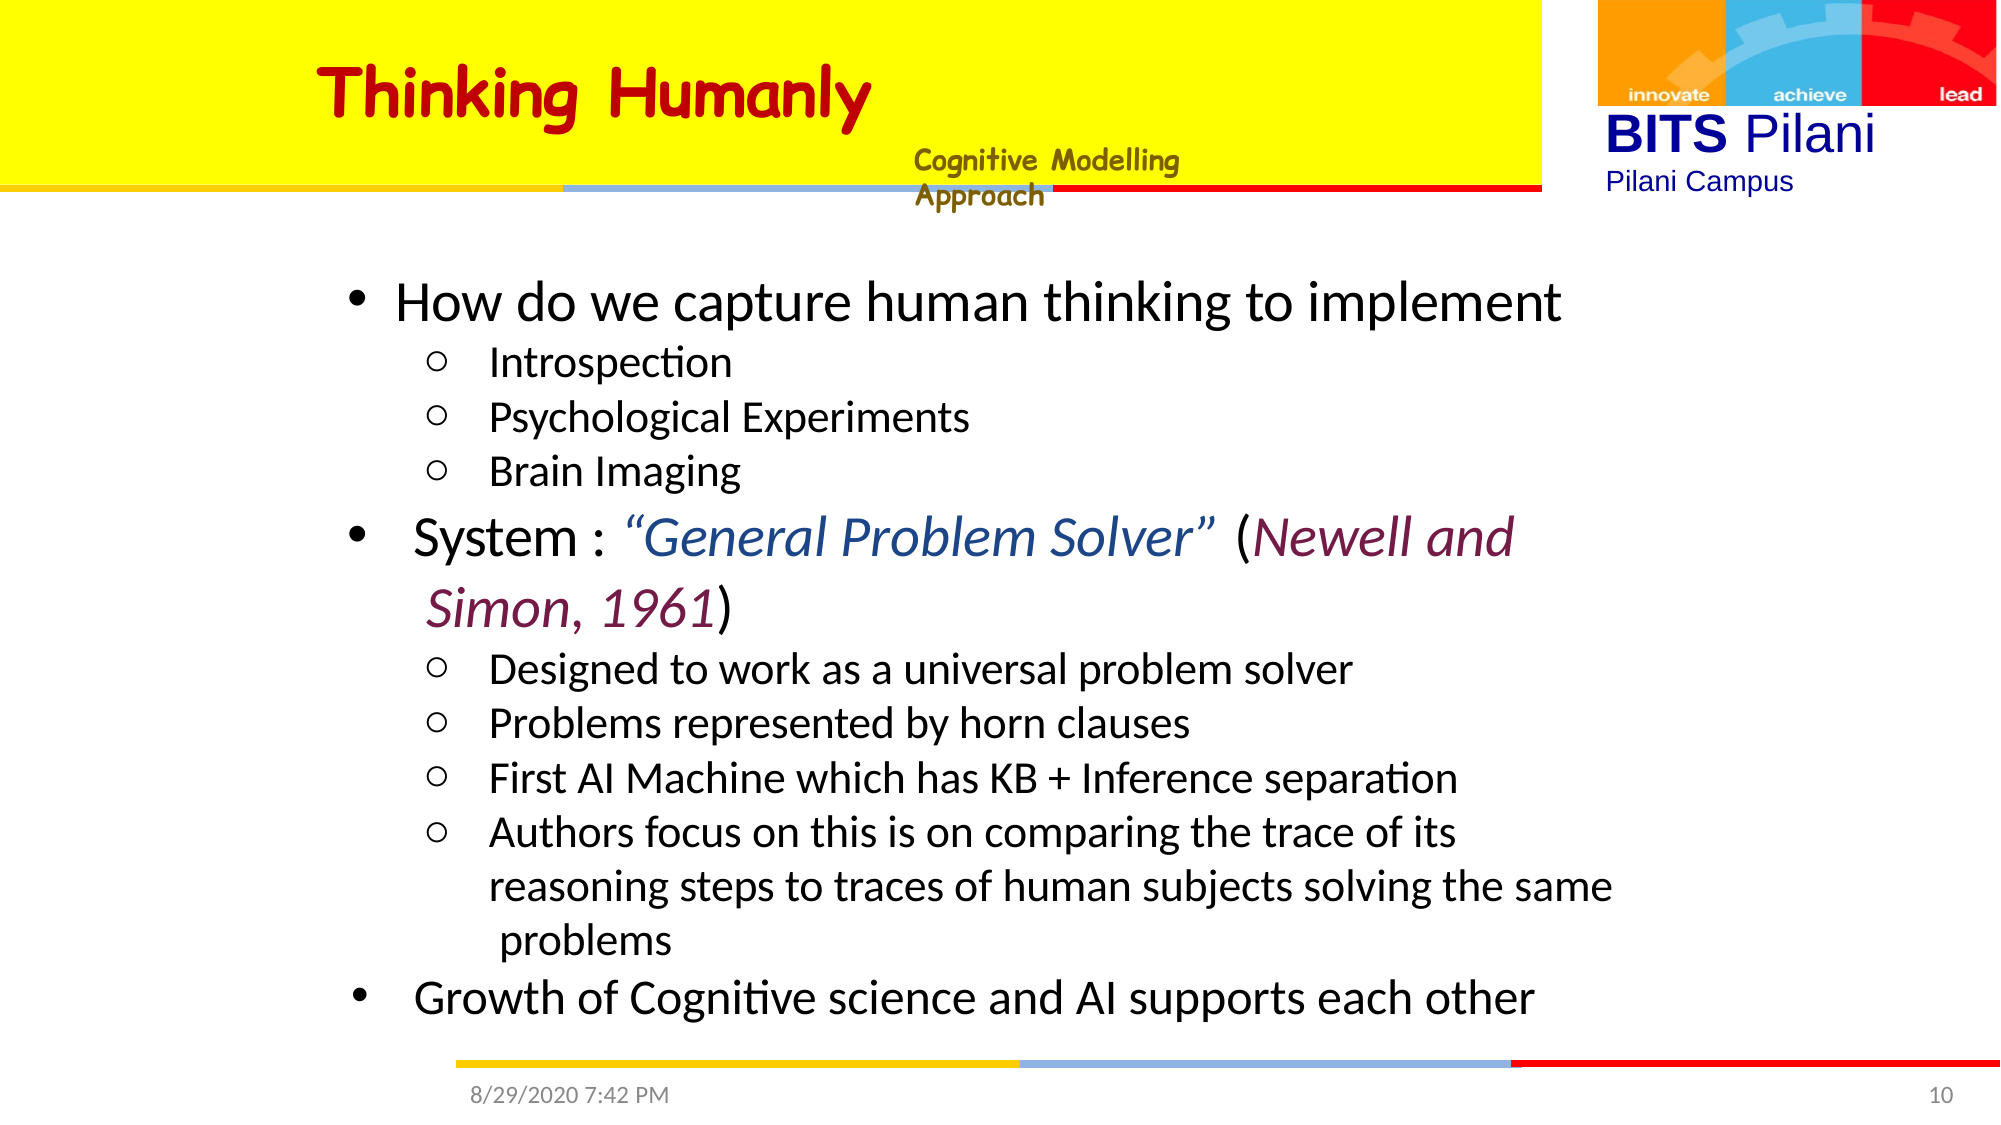

# Thinking Humanly
BITS Pilani
Pilani Campus
Cognitive Modelling Approach

How do we capture human thinking to implement
Introspection
Psychological Experiments
Brain Imaging
System : “General Problem Solver” (Newell and  Simon, 1961)
Designed to work as a universal problem solver
Problems represented by horn clauses
First AI Machine which has KB + Inference separation
Authors focus on this is on comparing the trace of its  reasoning steps to traces of human subjects solving the same  problems
Growth of Cognitive science and AI supports each other

8/29/2020 7:42 PM
10